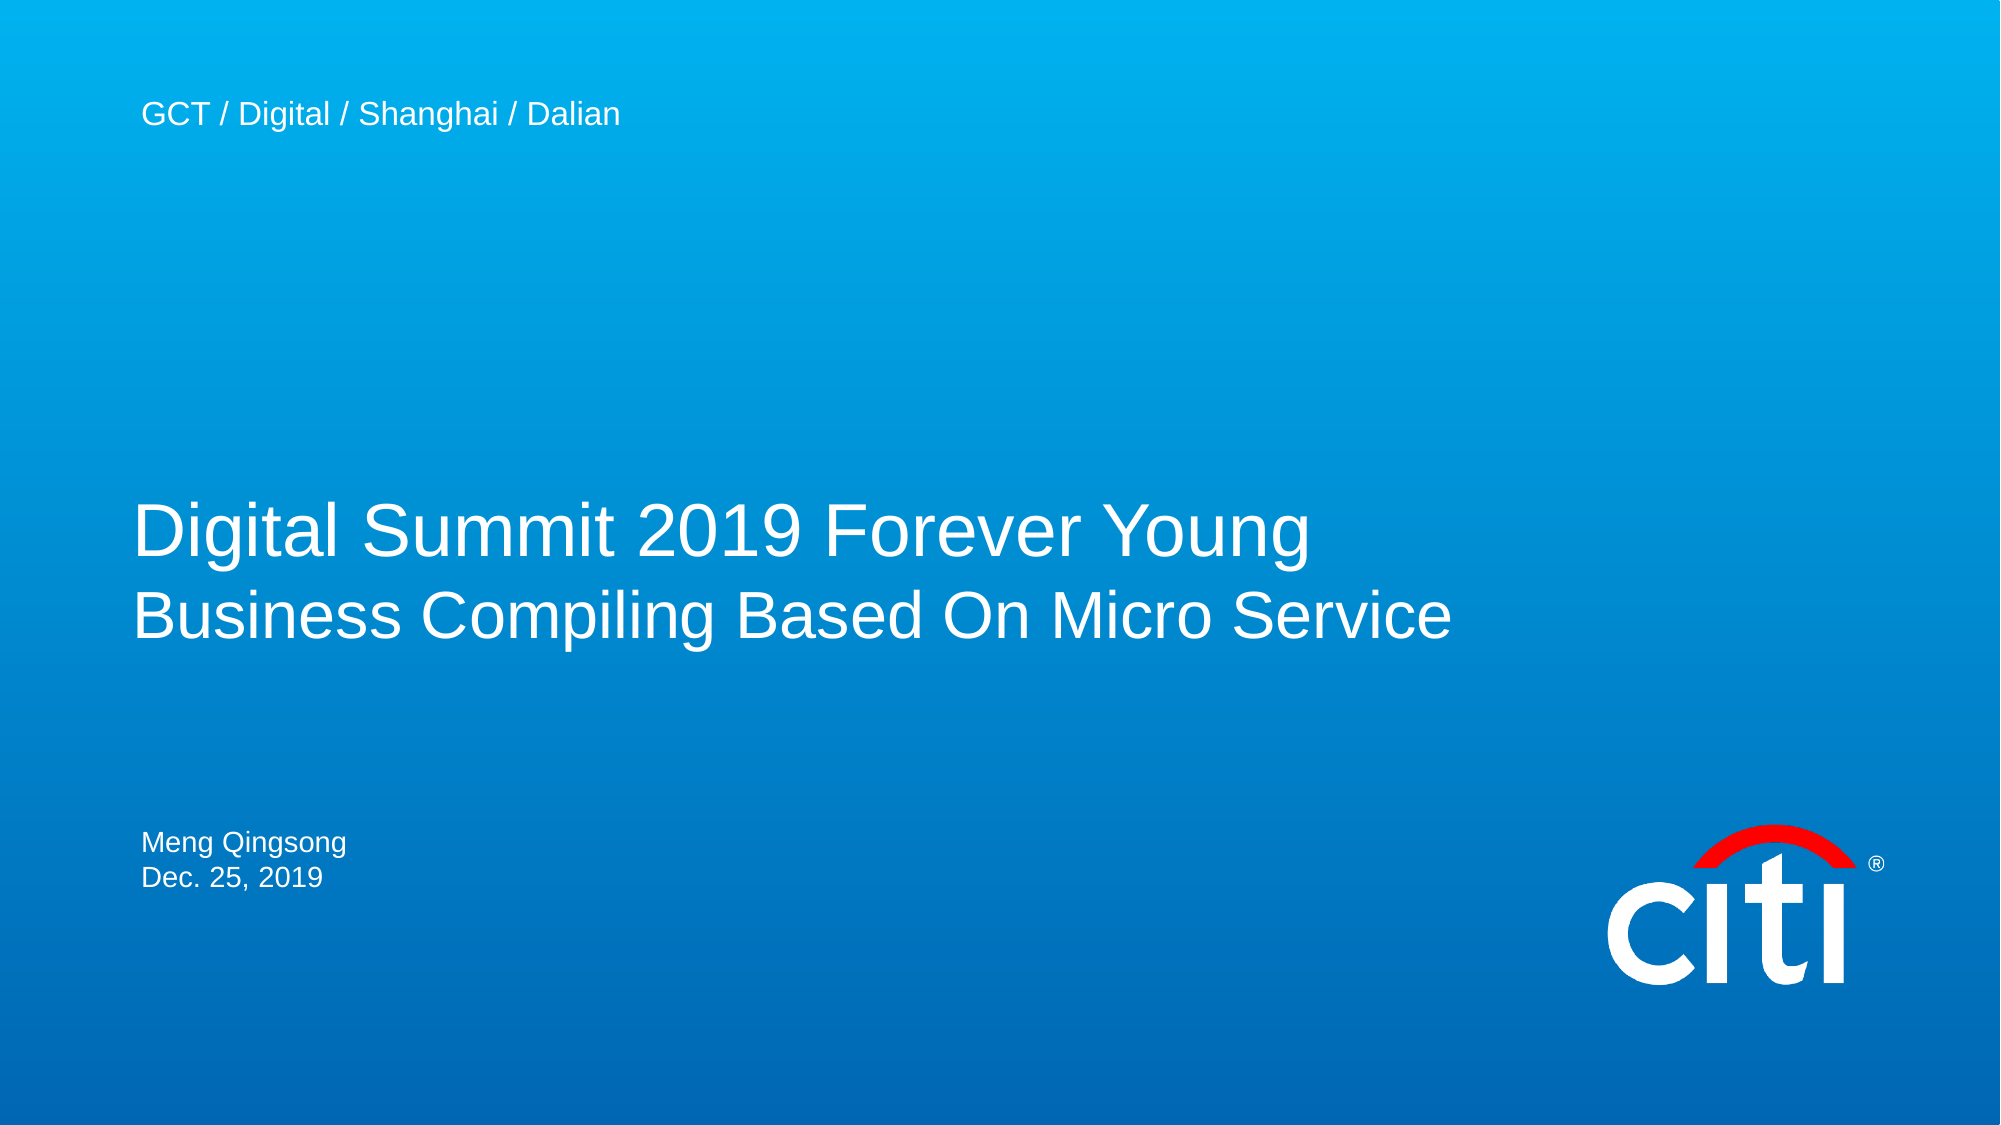

GCT / Digital / Shanghai / Dalian
# Digital Summit 2019 Forever Young Business Compiling Based On Micro Service
Meng Qingsong
Dec. 25, 2019